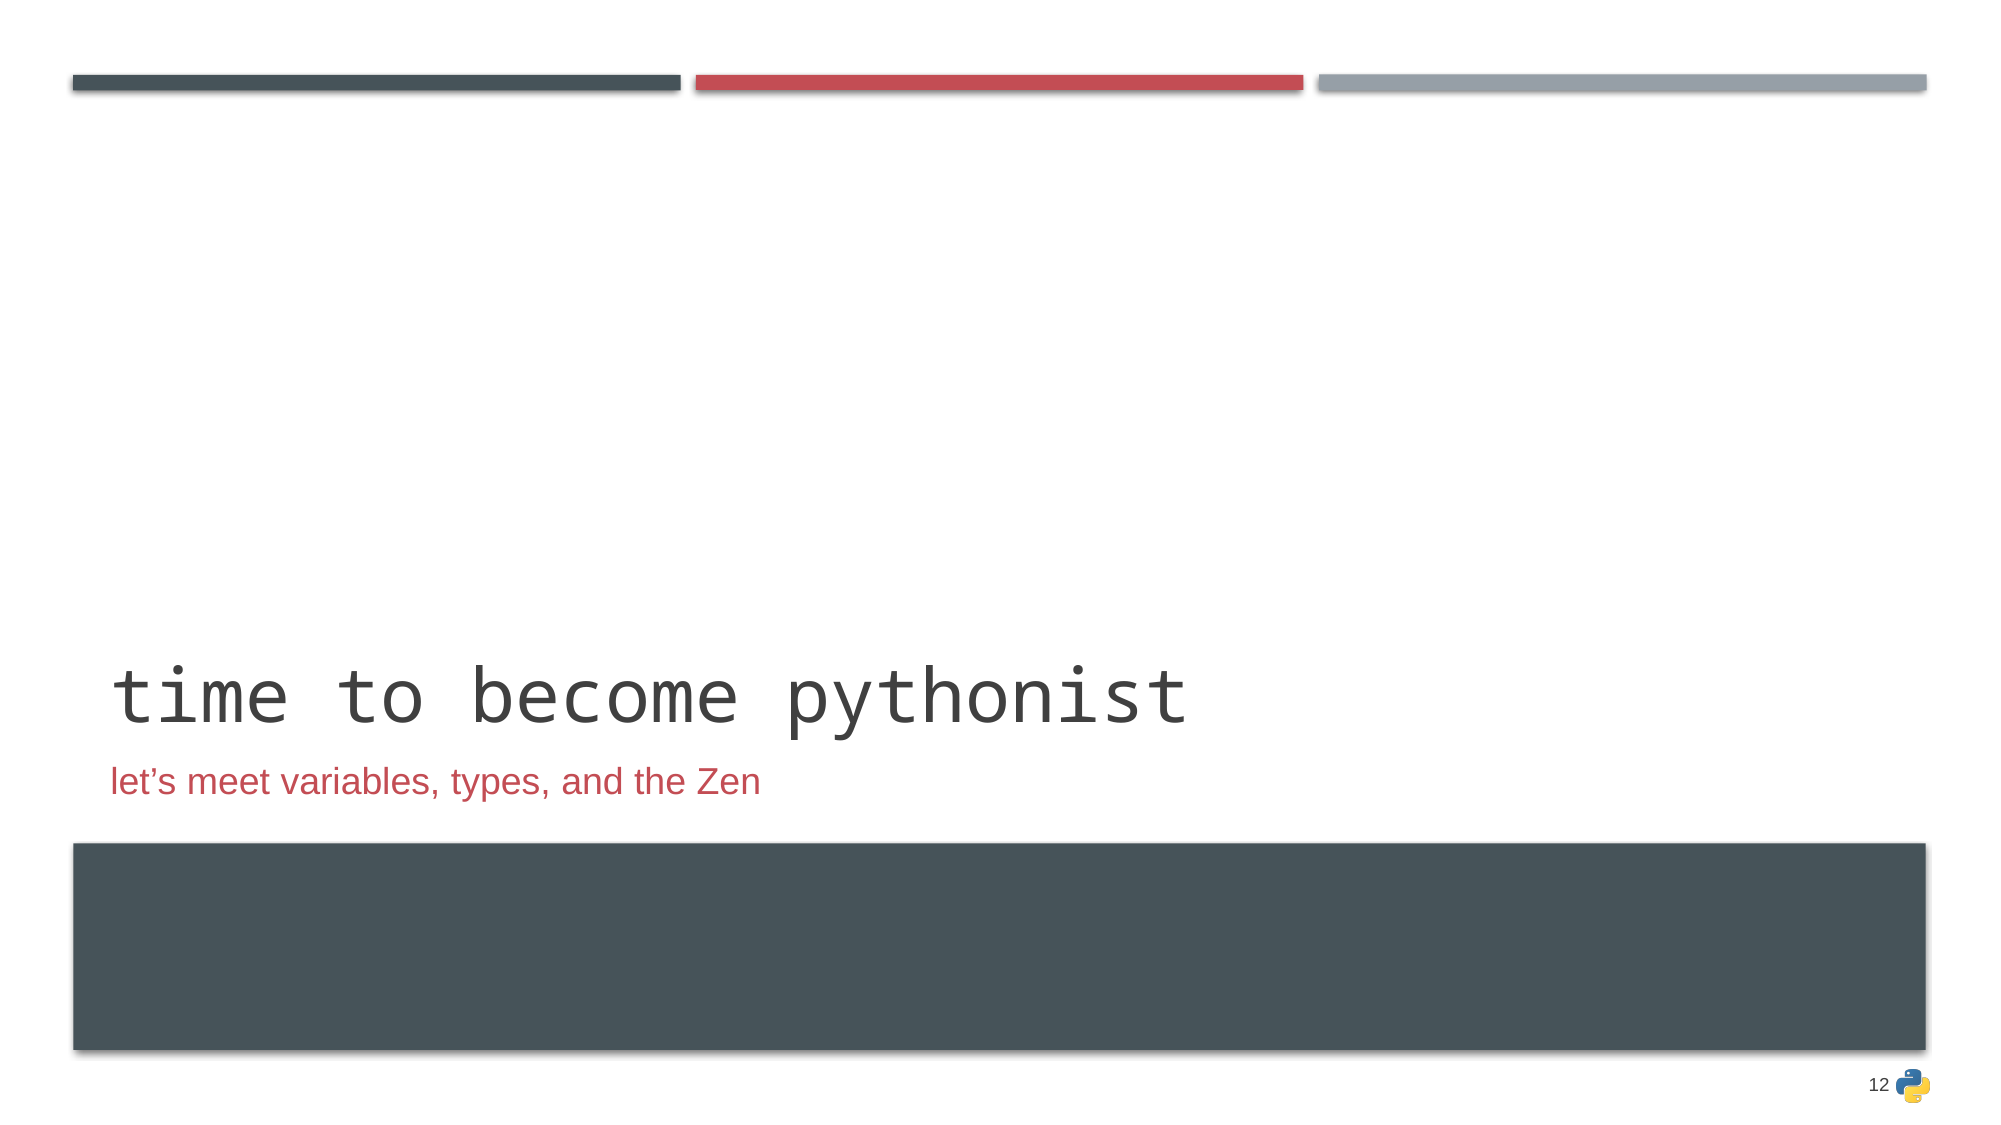

# time to become pythonist
let’s meet variables, types, and the Zen
12